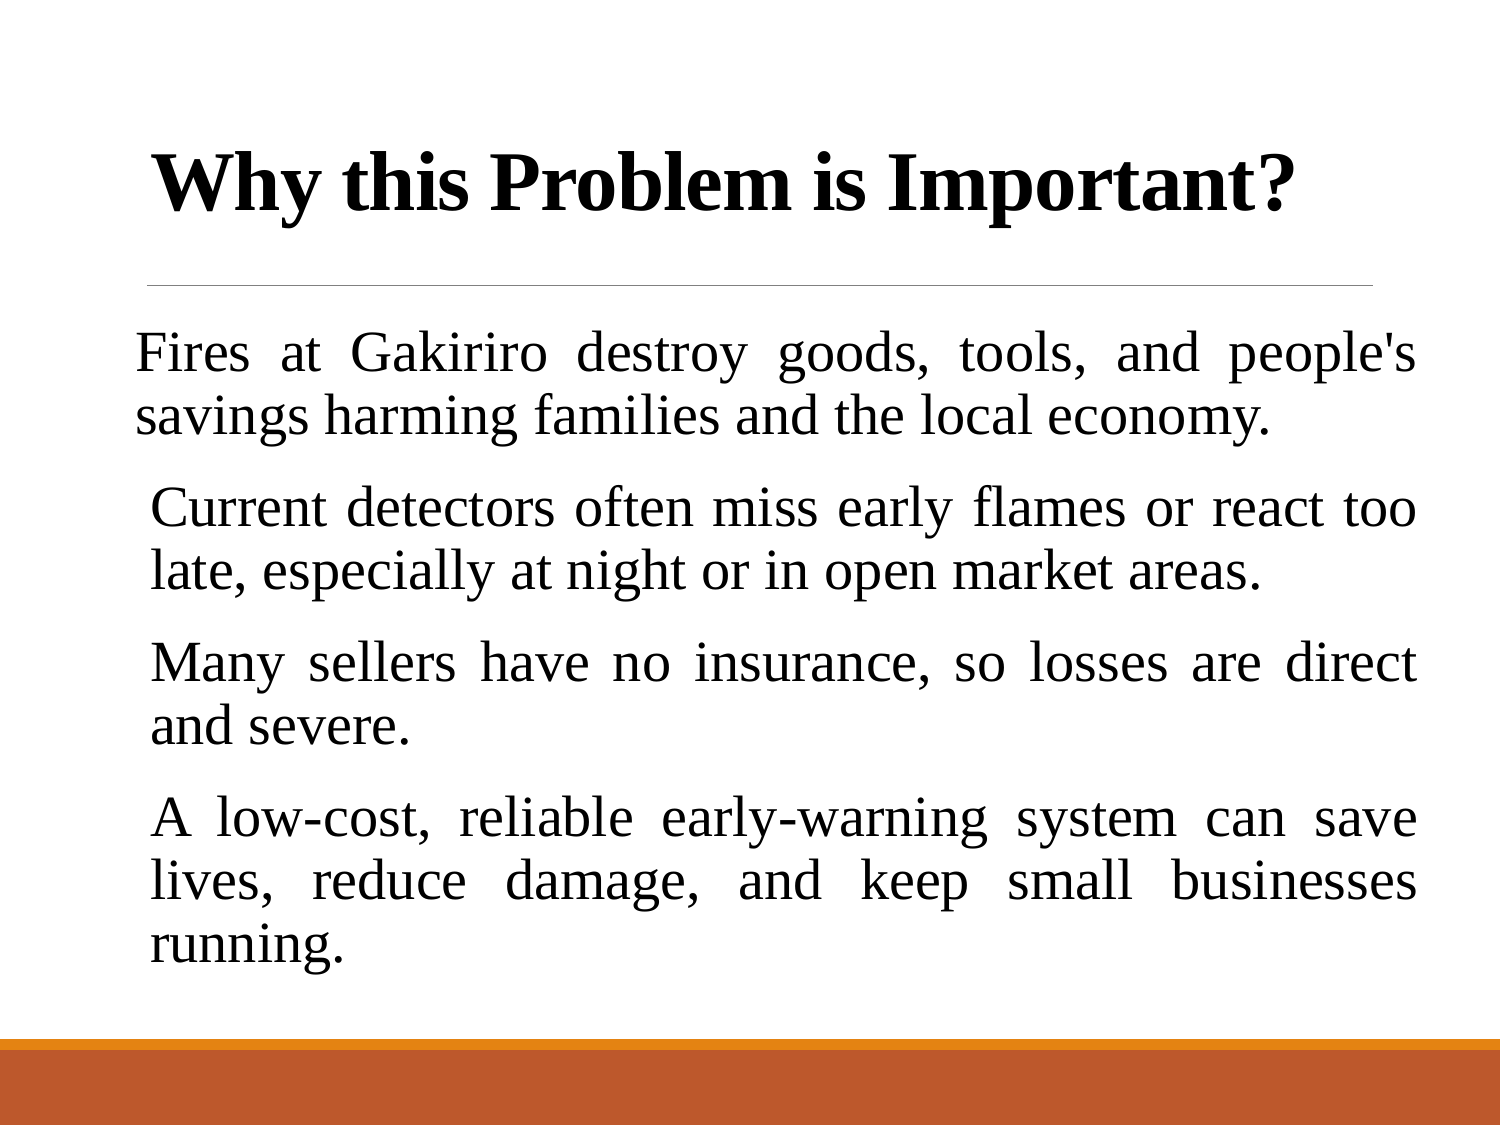

# Why this Problem is Important?

Fires at Gakiriro destroy goods, tools, and people's savings harming families and the local economy.
Current detectors often miss early flames or react too late, especially at night or in open market areas.
Many sellers have no insurance, so losses are direct and severe.
A low-cost, reliable early-warning system can save lives, reduce damage, and keep small businesses running.